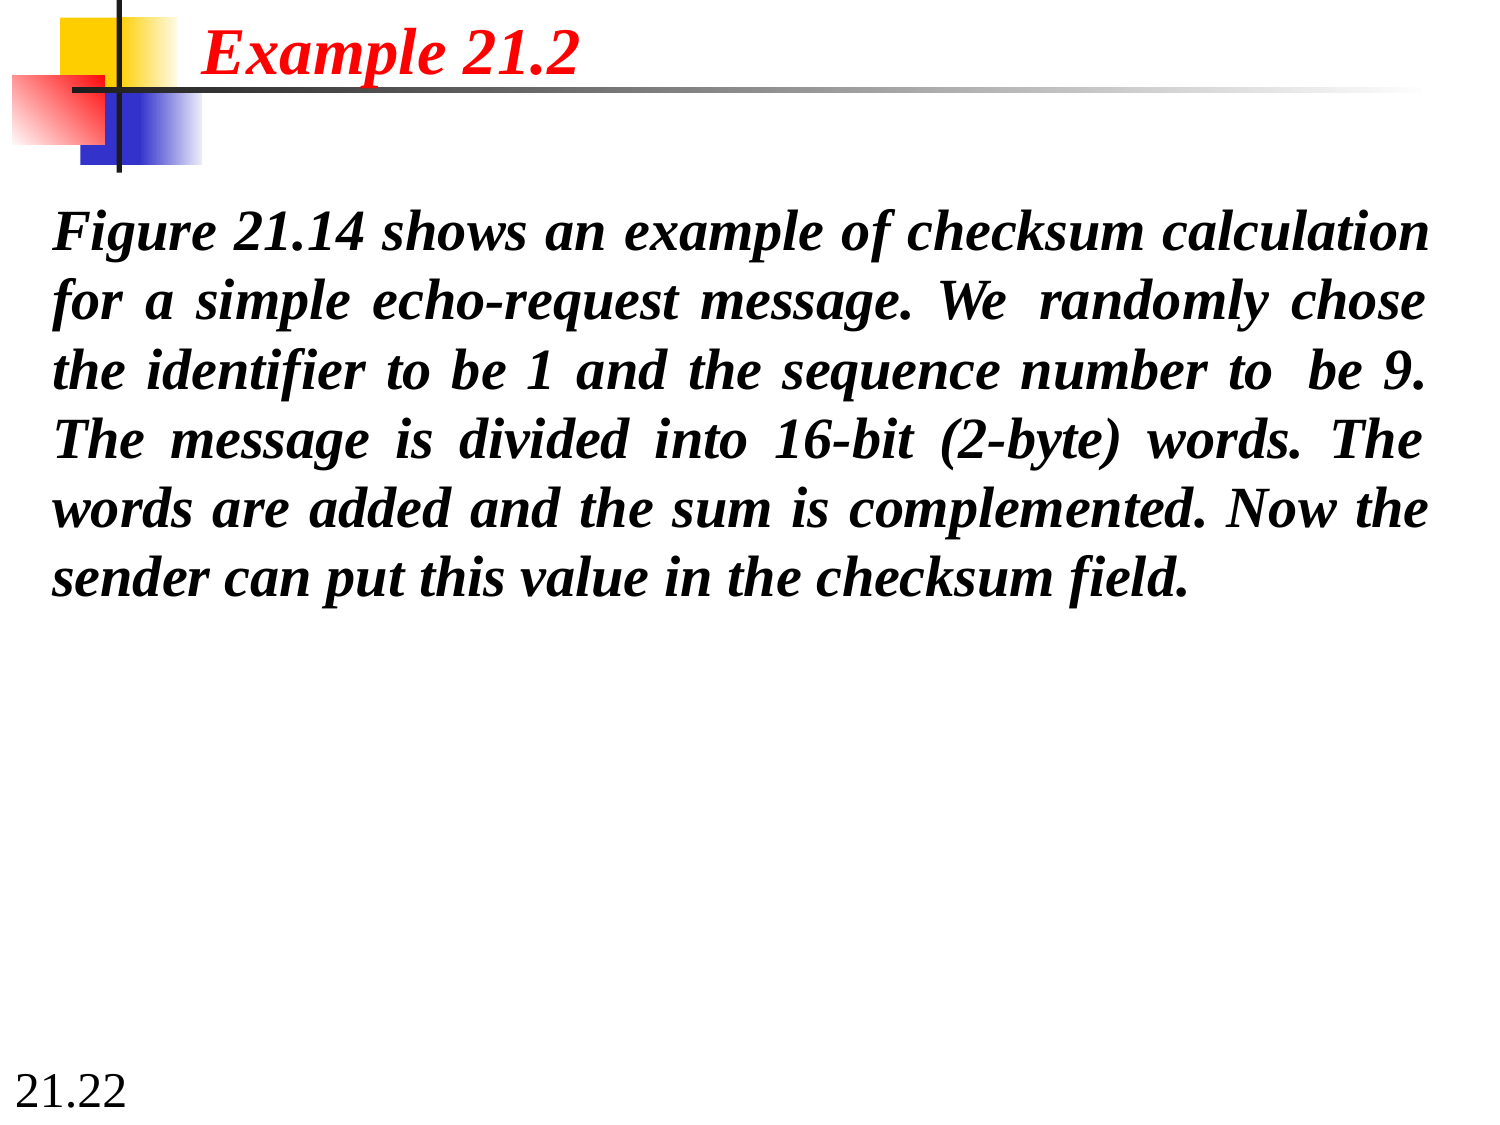

# Example 21.2
Figure 21.14 shows an example of checksum calculation  for a simple echo-request message. We randomly chose  the identifier to be 1 and the sequence number to be 9.  The message is divided into 16-bit (2-byte) words. The  words are added and the sum is complemented. Now the  sender can put this value in the checksum field.
21.22